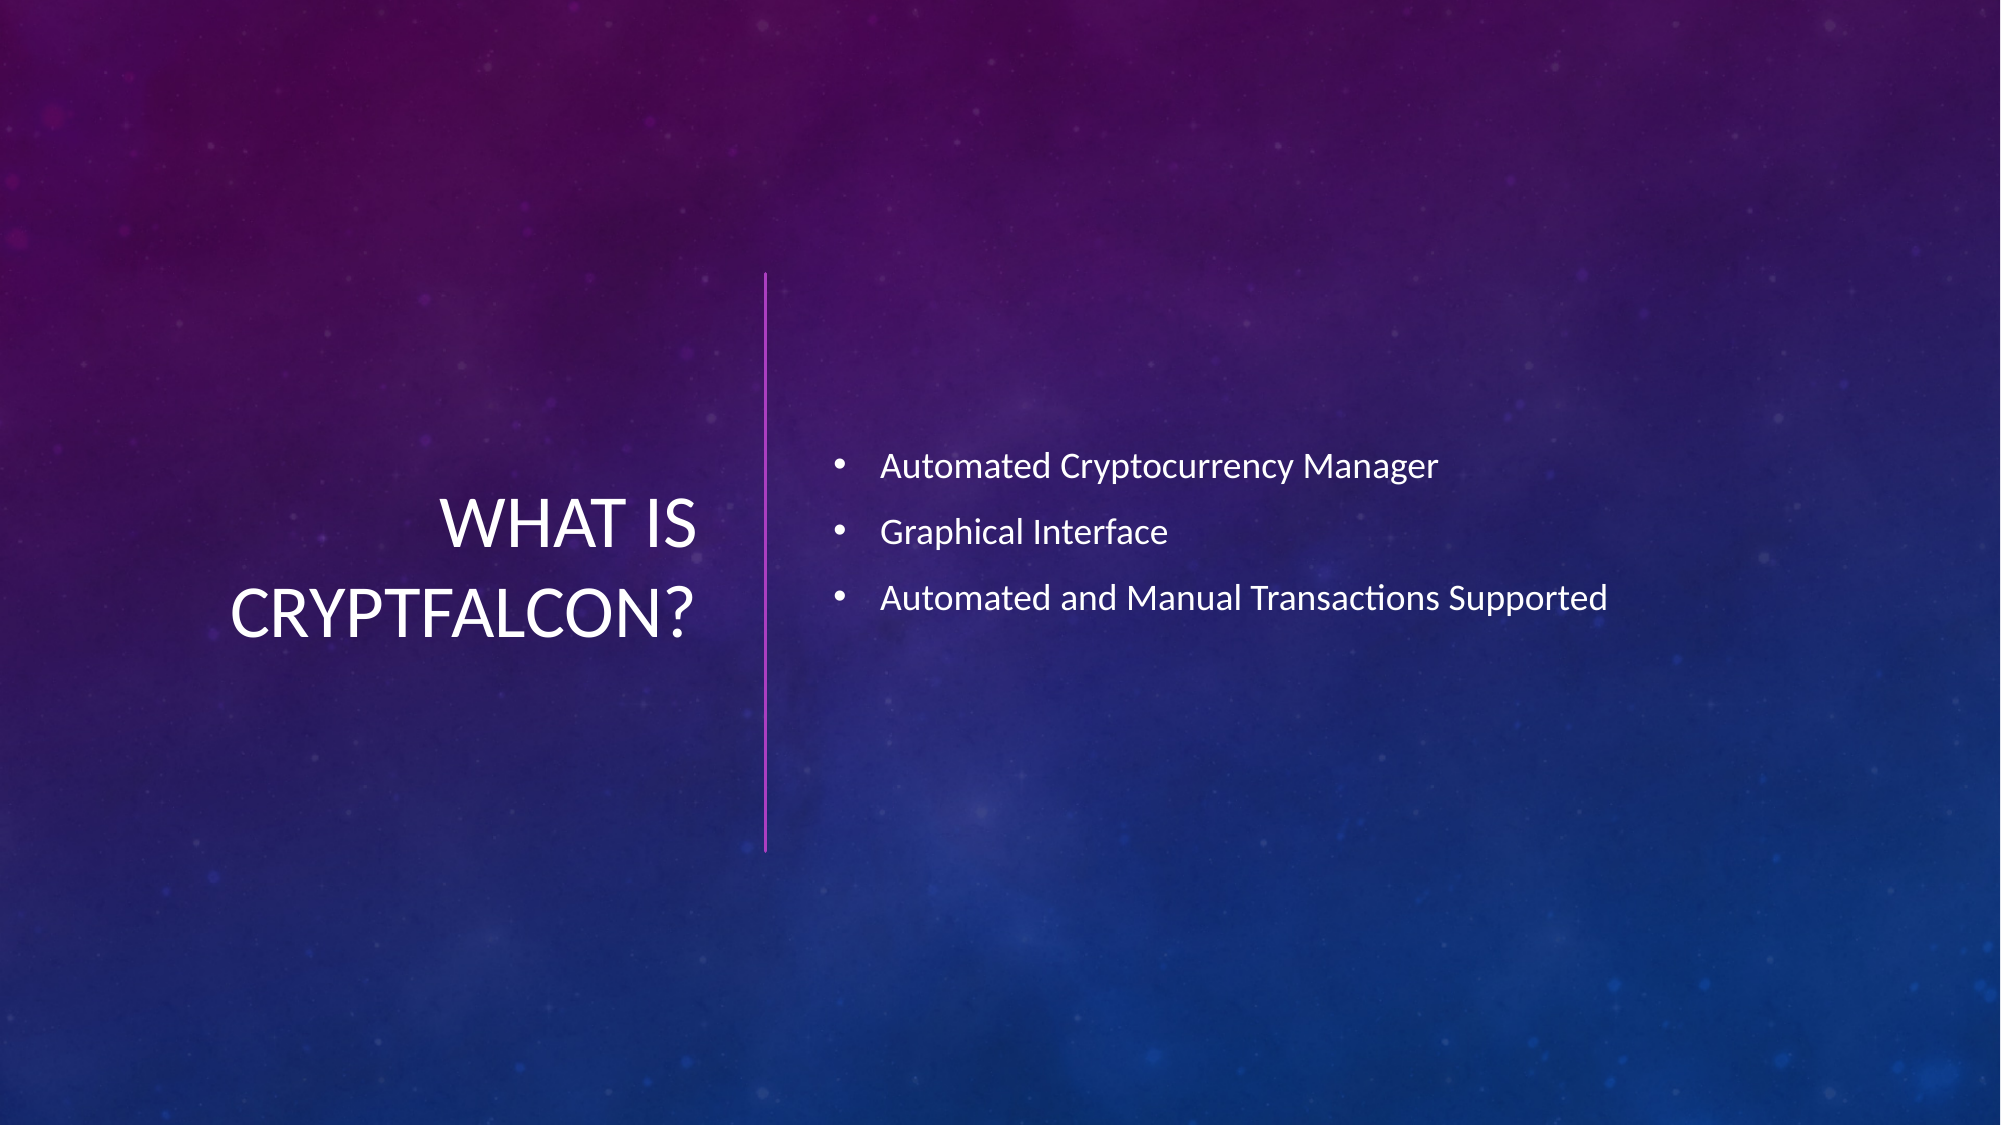

# What is CryptFalcon?
Automated Cryptocurrency Manager
Graphical Interface
Automated and Manual Transactions Supported